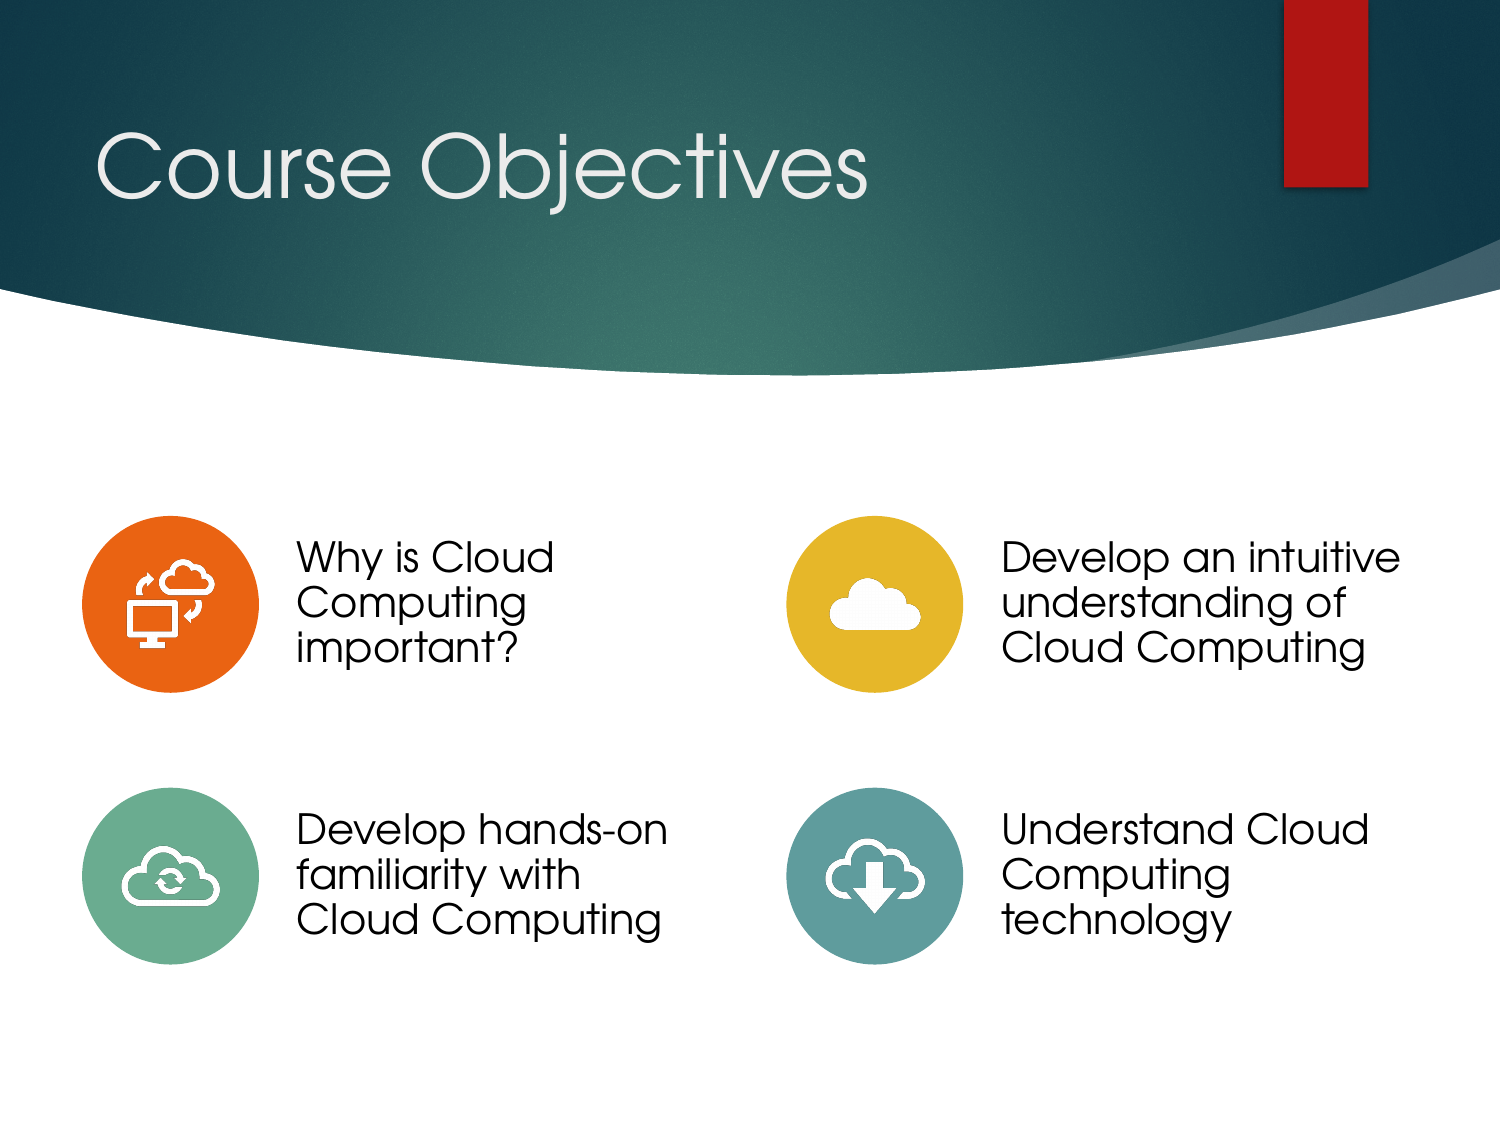

# Course Objectives

Why is Cloud Computing important?
Develop an intuitive understanding of Cloud Computing
Develop hands-on familiarity with Cloud Computing
Understand Cloud Computing technology